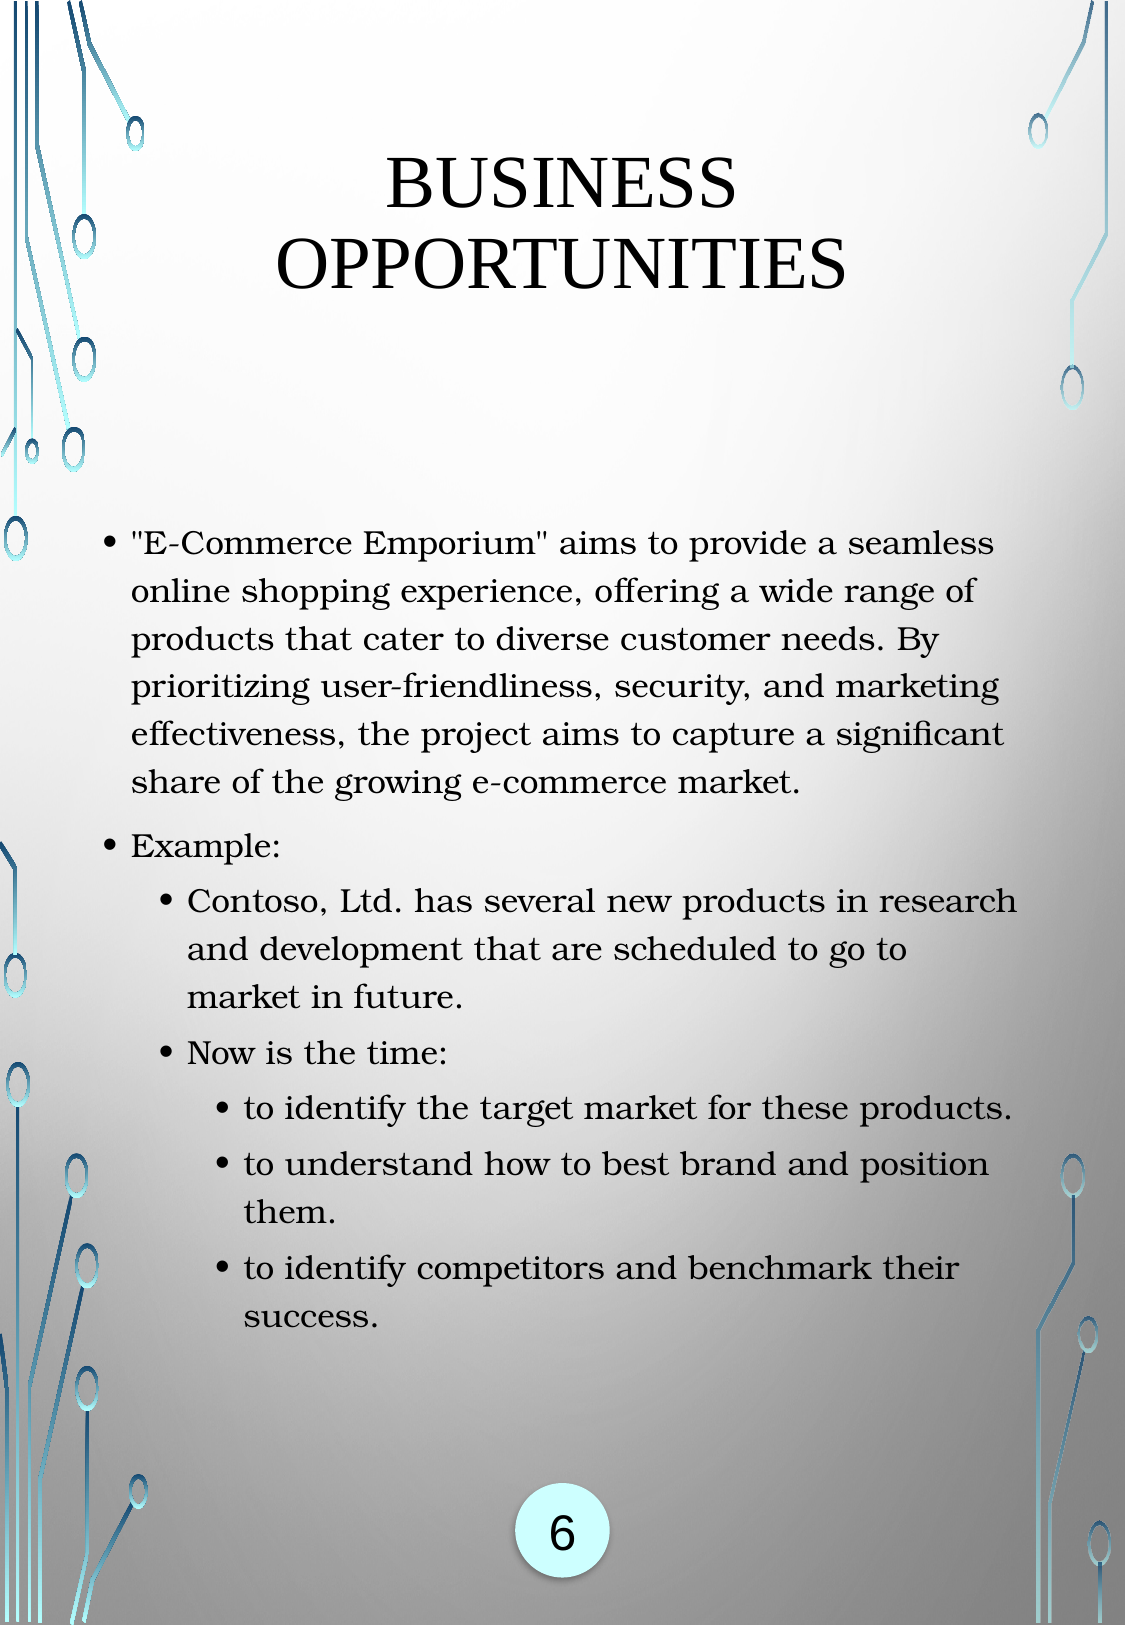

# Business Opportunities
"E-Commerce Emporium" aims to provide a seamless online shopping experience, offering a wide range of products that cater to diverse customer needs. By prioritizing user-friendliness, security, and marketing effectiveness, the project aims to capture a significant share of the growing e-commerce market.
Example:
Contoso, Ltd. has several new products in research and development that are scheduled to go to market in future.
Now is the time:
to identify the target market for these products.
to understand how to best brand and position them.
to identify competitors and benchmark their success.
6